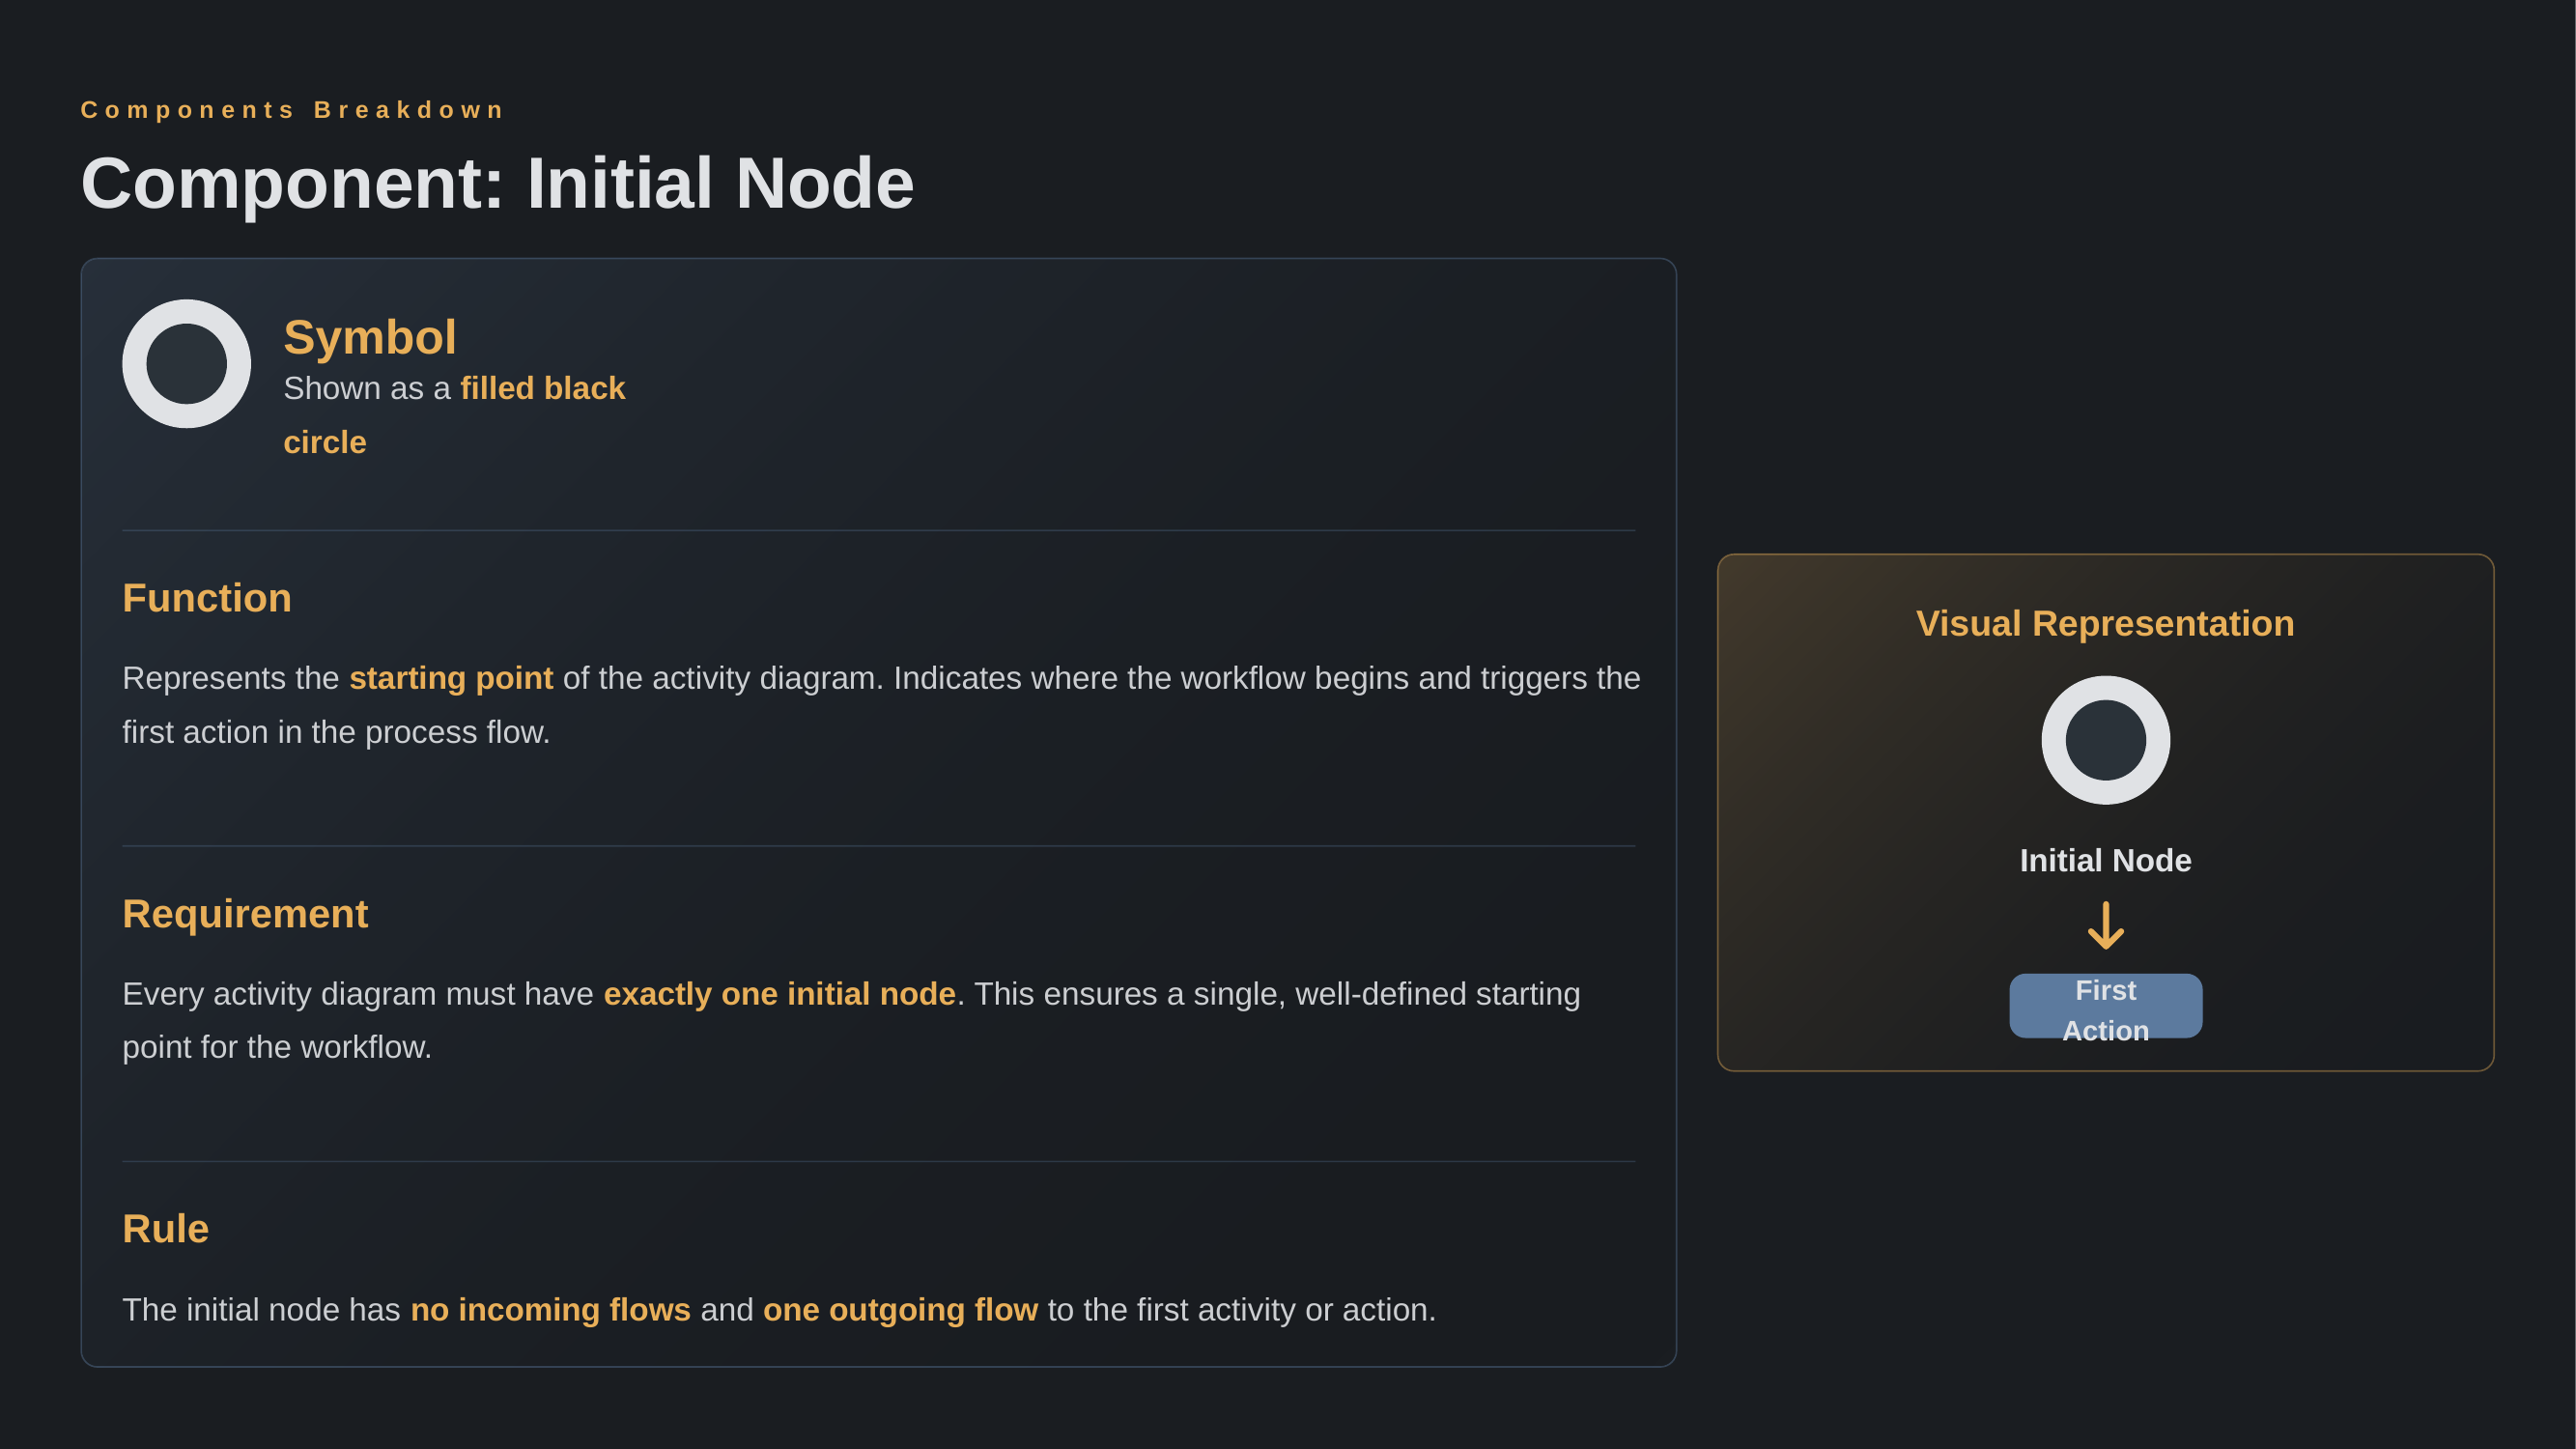

Components Breakdown
Component: Initial Node

Symbol

Shown as a filled black circle

Function
Visual Representation
Represents the starting point of the activity diagram. Indicates where the workflow begins and triggers the first action in the process flow.

Initial Node

Requirement

Every activity diagram must have exactly one initial node. This ensures a single, well-defined starting point for the workflow.

First Action

Rule
The initial node has no incoming flows and one outgoing flow to the first activity or action.